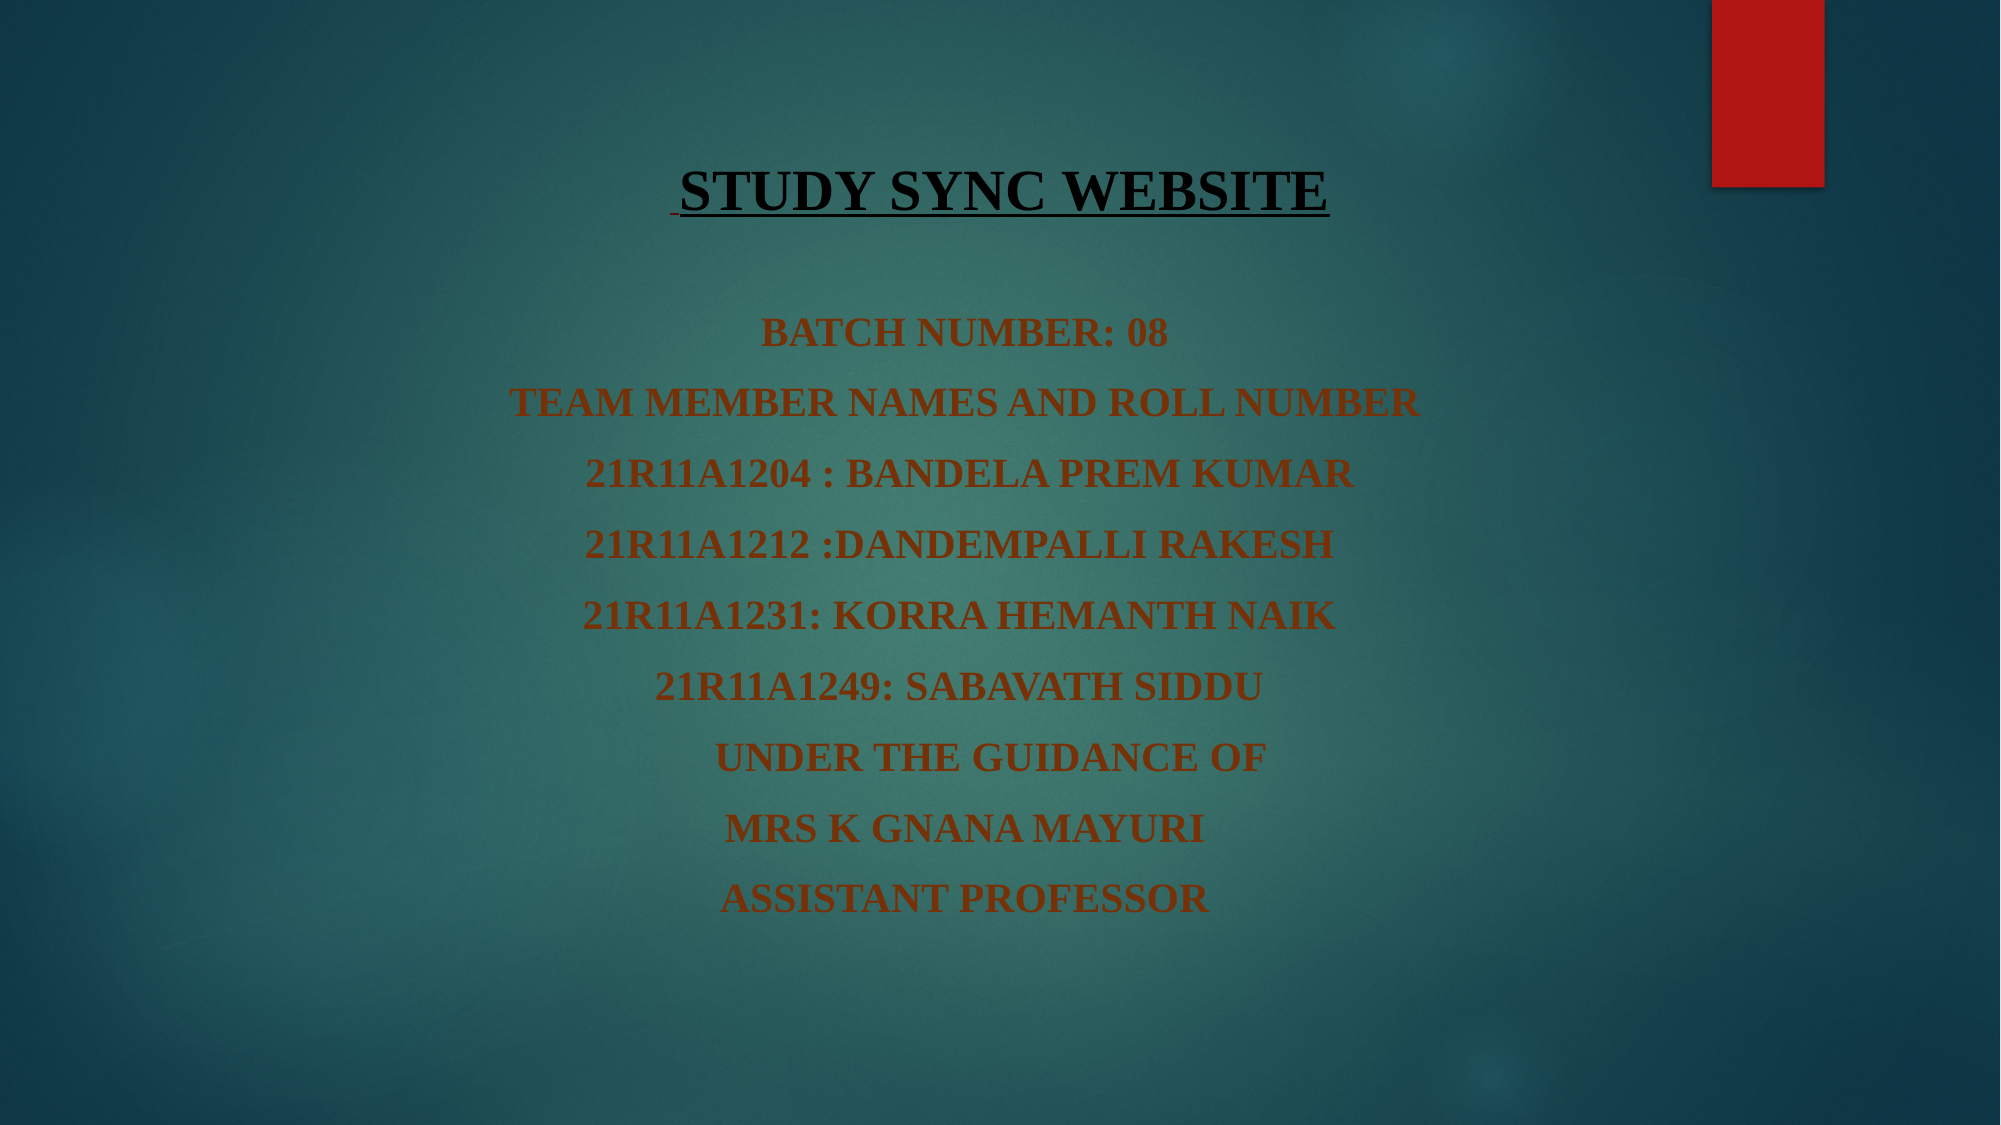

# STUDY SYNC WEBSITE
Batch Number: 08
Team Member Names and roll number
 21R11A1204 : BANDELA PREM KUMAR
21R11A1212 :DANDEMPALLI RAKESH
21R11A1231: KORRA HEMANTH NAIK
21R11A1249: SABAVATH SIDDU
     Under the guidance of
Mrs K Gnana Mayuri
Assistant Professor